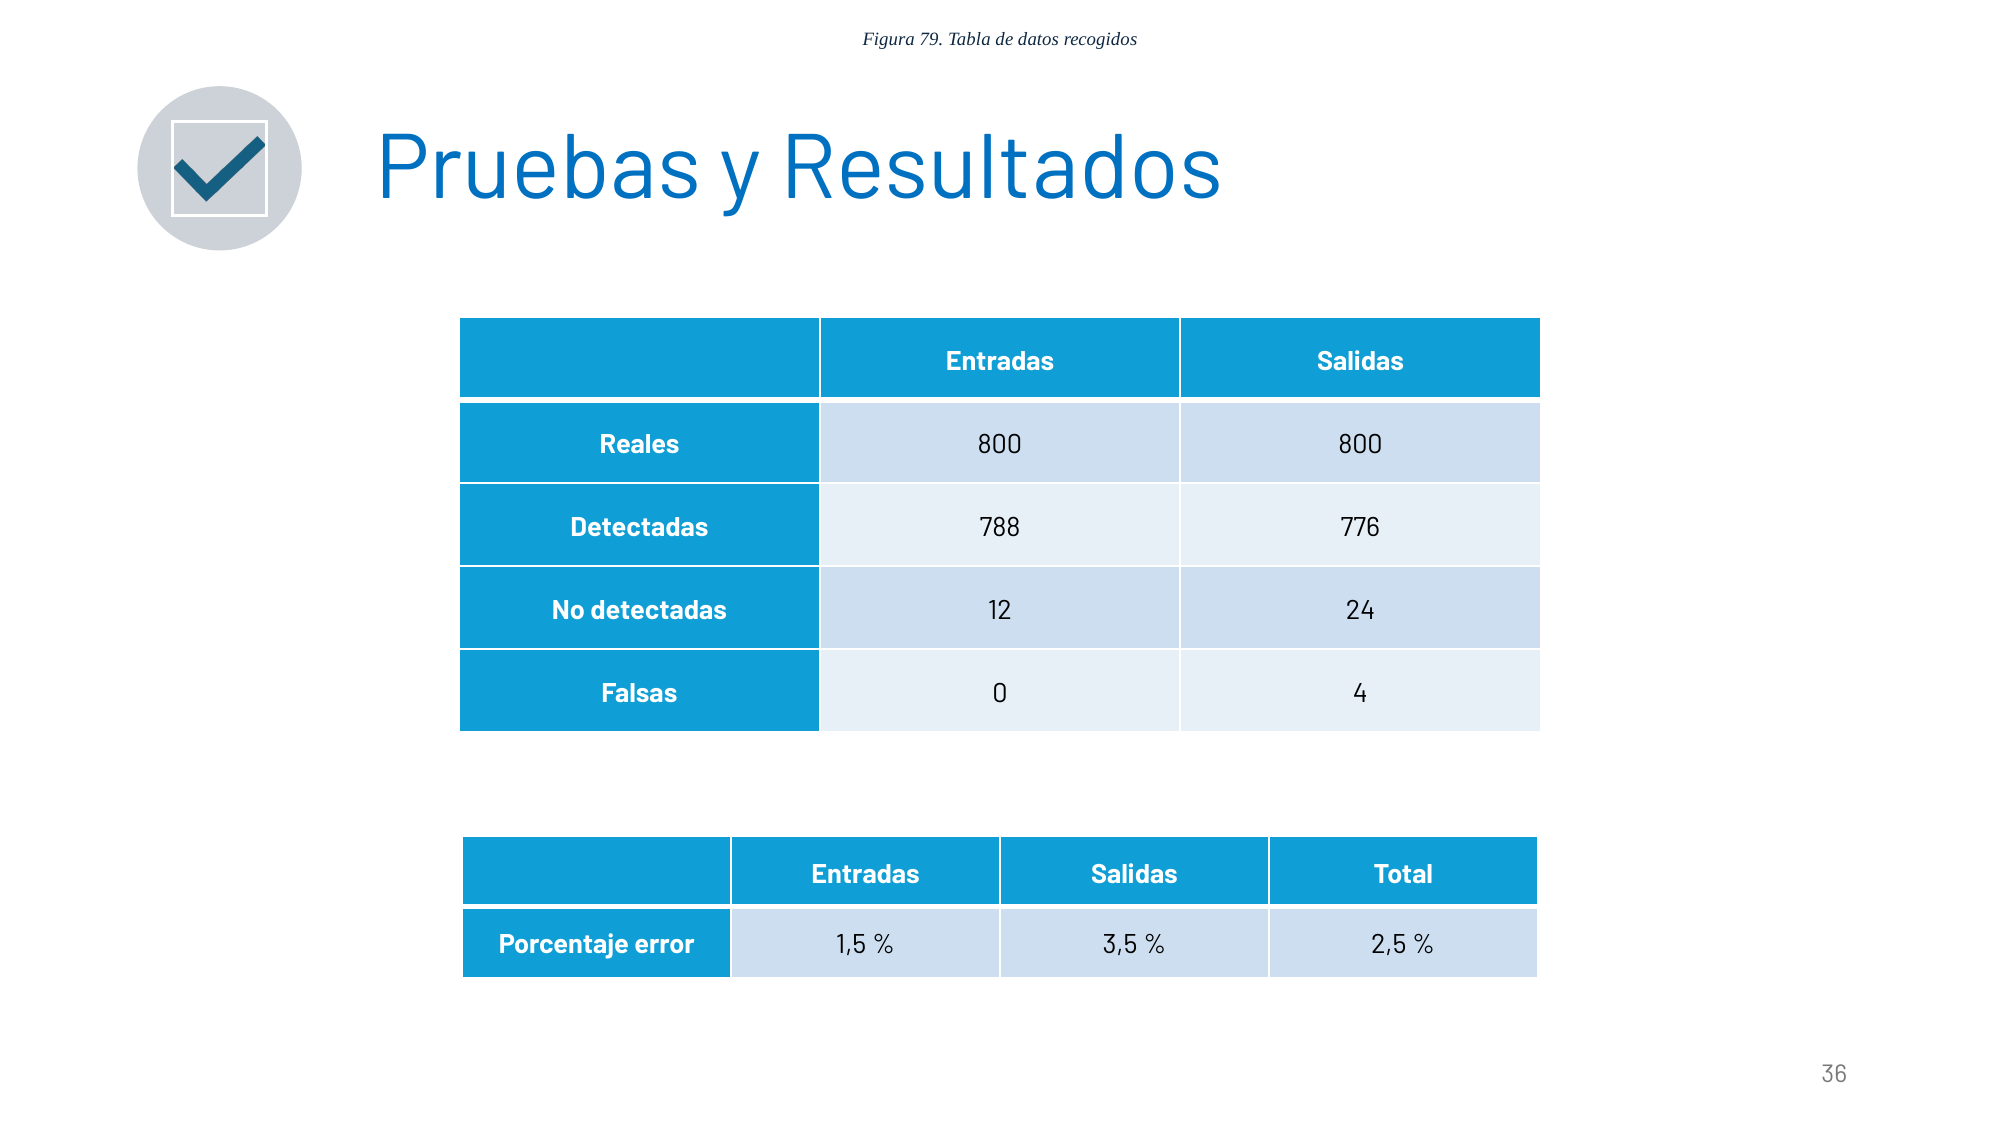

Figura 79. Tabla de datos recogidos
# Pruebas y Resultados

|  | Entradas | Salidas |
| --- | --- | --- |
| Reales | 800 | 800 |
| Detectadas | 788 | 776 |
| No detectadas | 12 | 24 |
| Falsas | 0 | 4 |
|  | Entradas | Salidas | Total |
| --- | --- | --- | --- |
| Porcentaje error | 1,5 % | 3,5 % | 2,5 % |
36